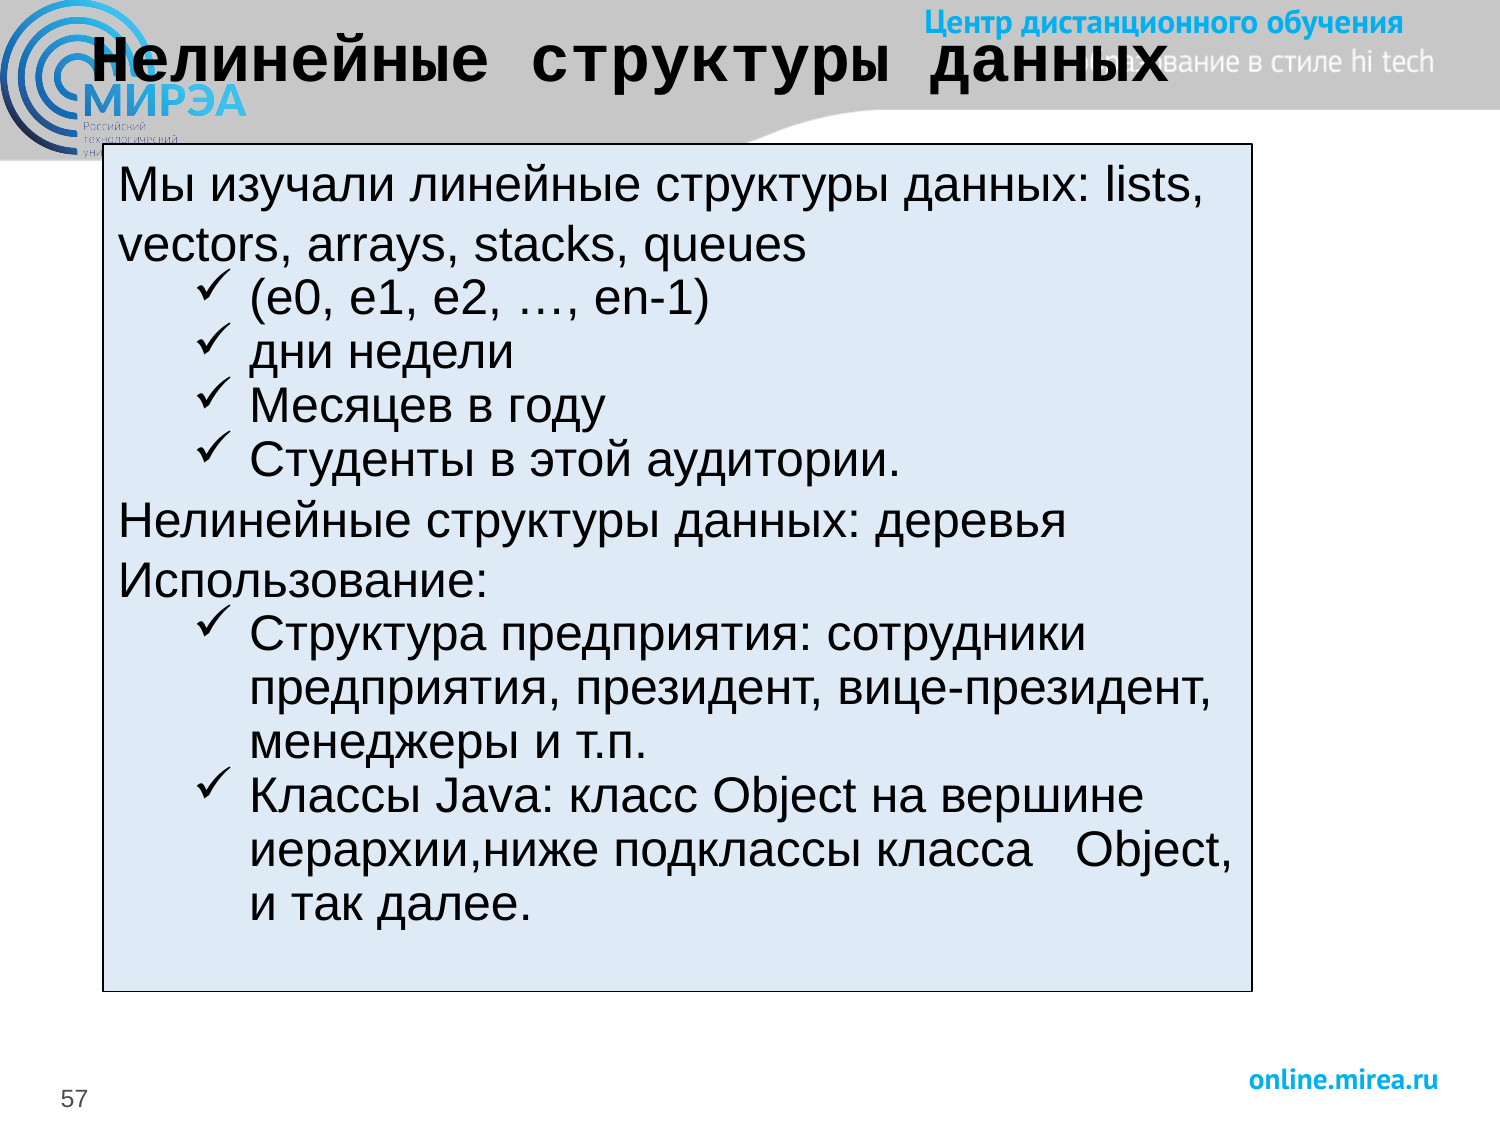

# Нелинейные структуры данных
Мы изучали линейные структуры данных: lists, vectors, arrays, stacks, queues
(e0, e1, e2, …, en-1)
дни недели
Месяцев в году
Студенты в этой аудитории.
Нелинейные структуры данных: деревья
Использование:
Структура предприятия: сотрудники предприятия, президент, вице-президент, менеджеры и т.п.
Классы Java: класс Object на вершине иерархии,ниже подклассы класса   Object, и так далее.

57